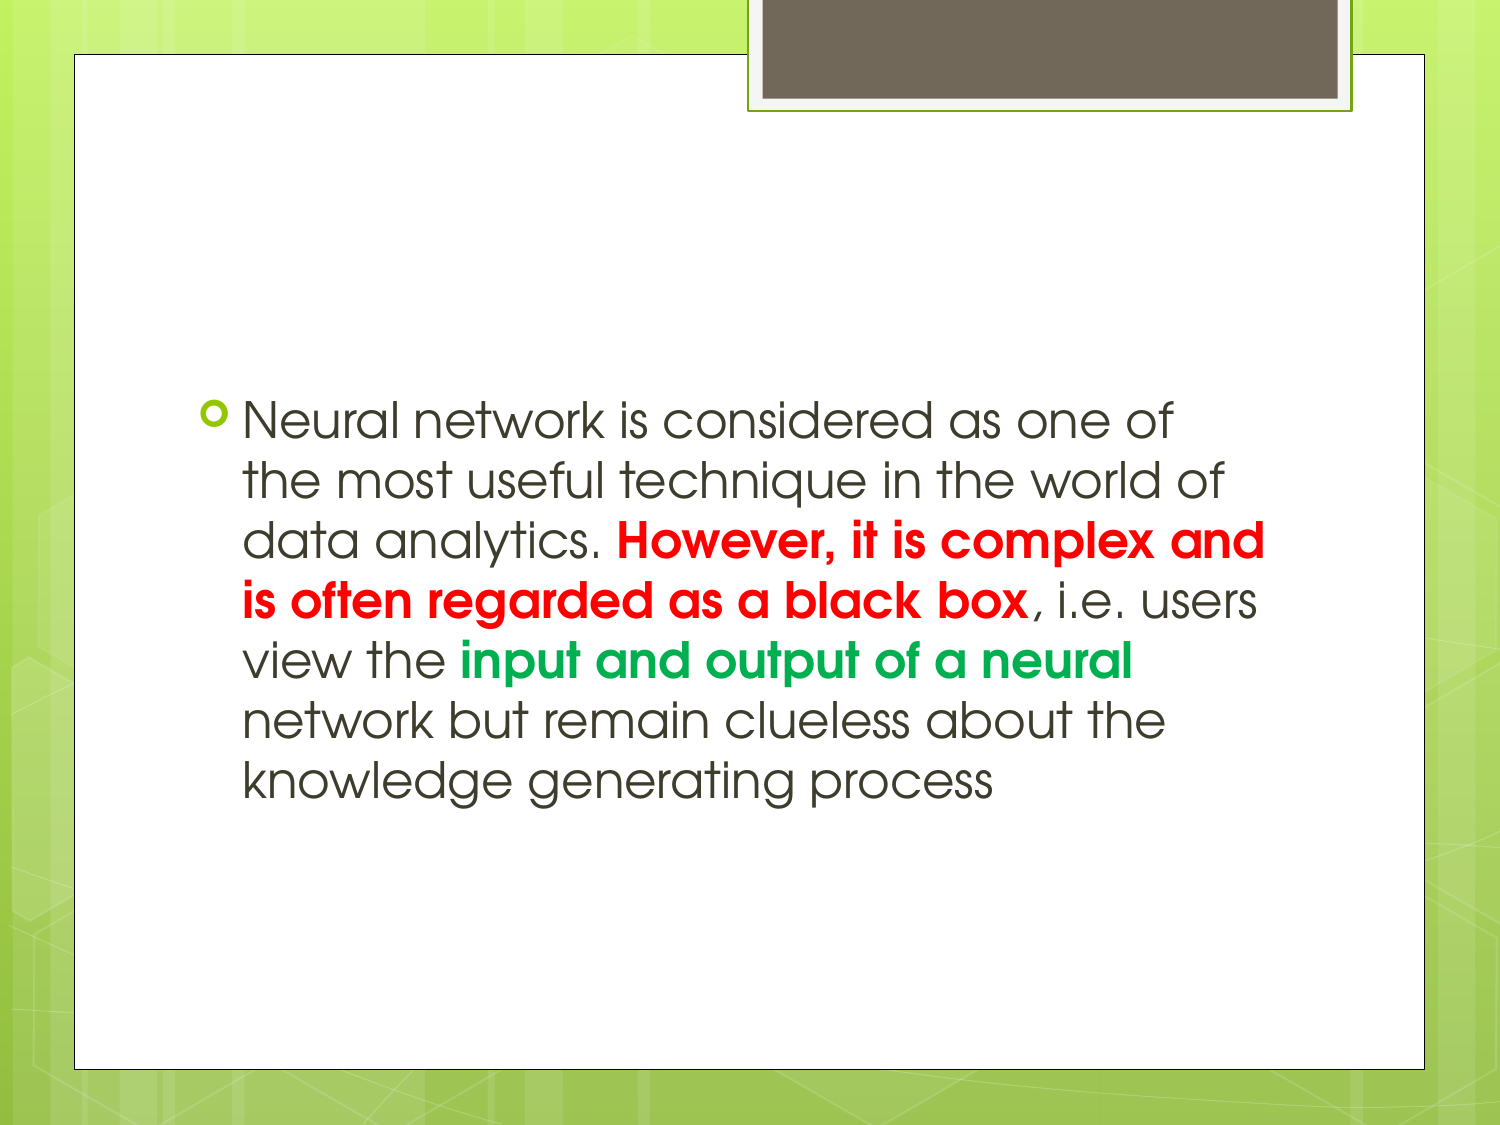

#
Neural network is considered as one of the most useful technique in the world of data analytics. However, it is complex and is often regarded as a black box, i.e. users view the input and output of a neural network but remain clueless about the knowledge generating process